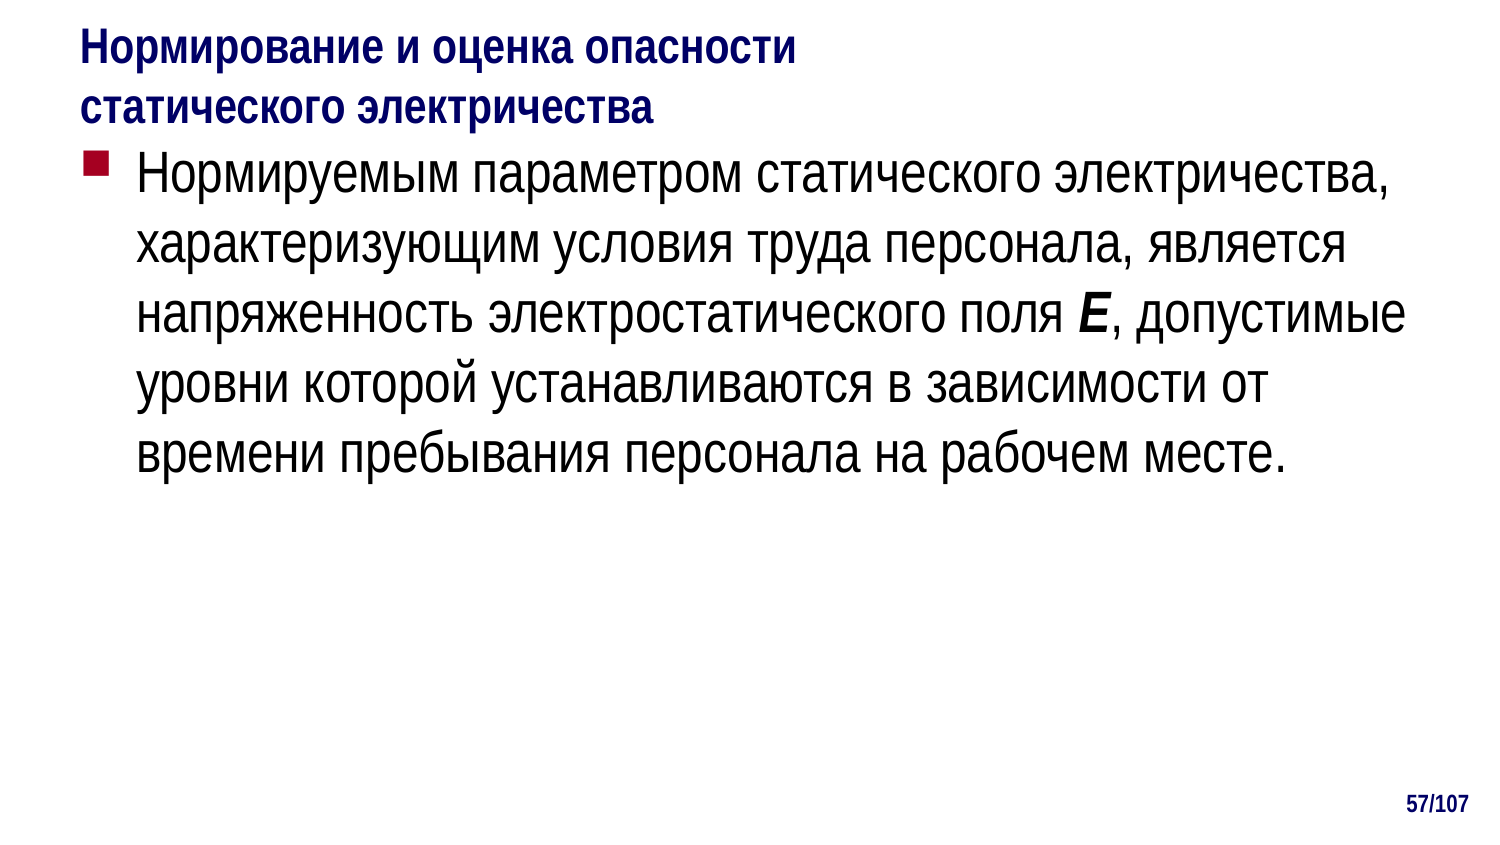

# Нормирование и оценка опасности статического электричества
Нормируемым параметром статического электричества, характеризующим условия труда персонала, является напряженность электростатического поля Е, допустимые уровни которой устанавливаются в зависимости от времени пребывания персонала на рабочем месте.